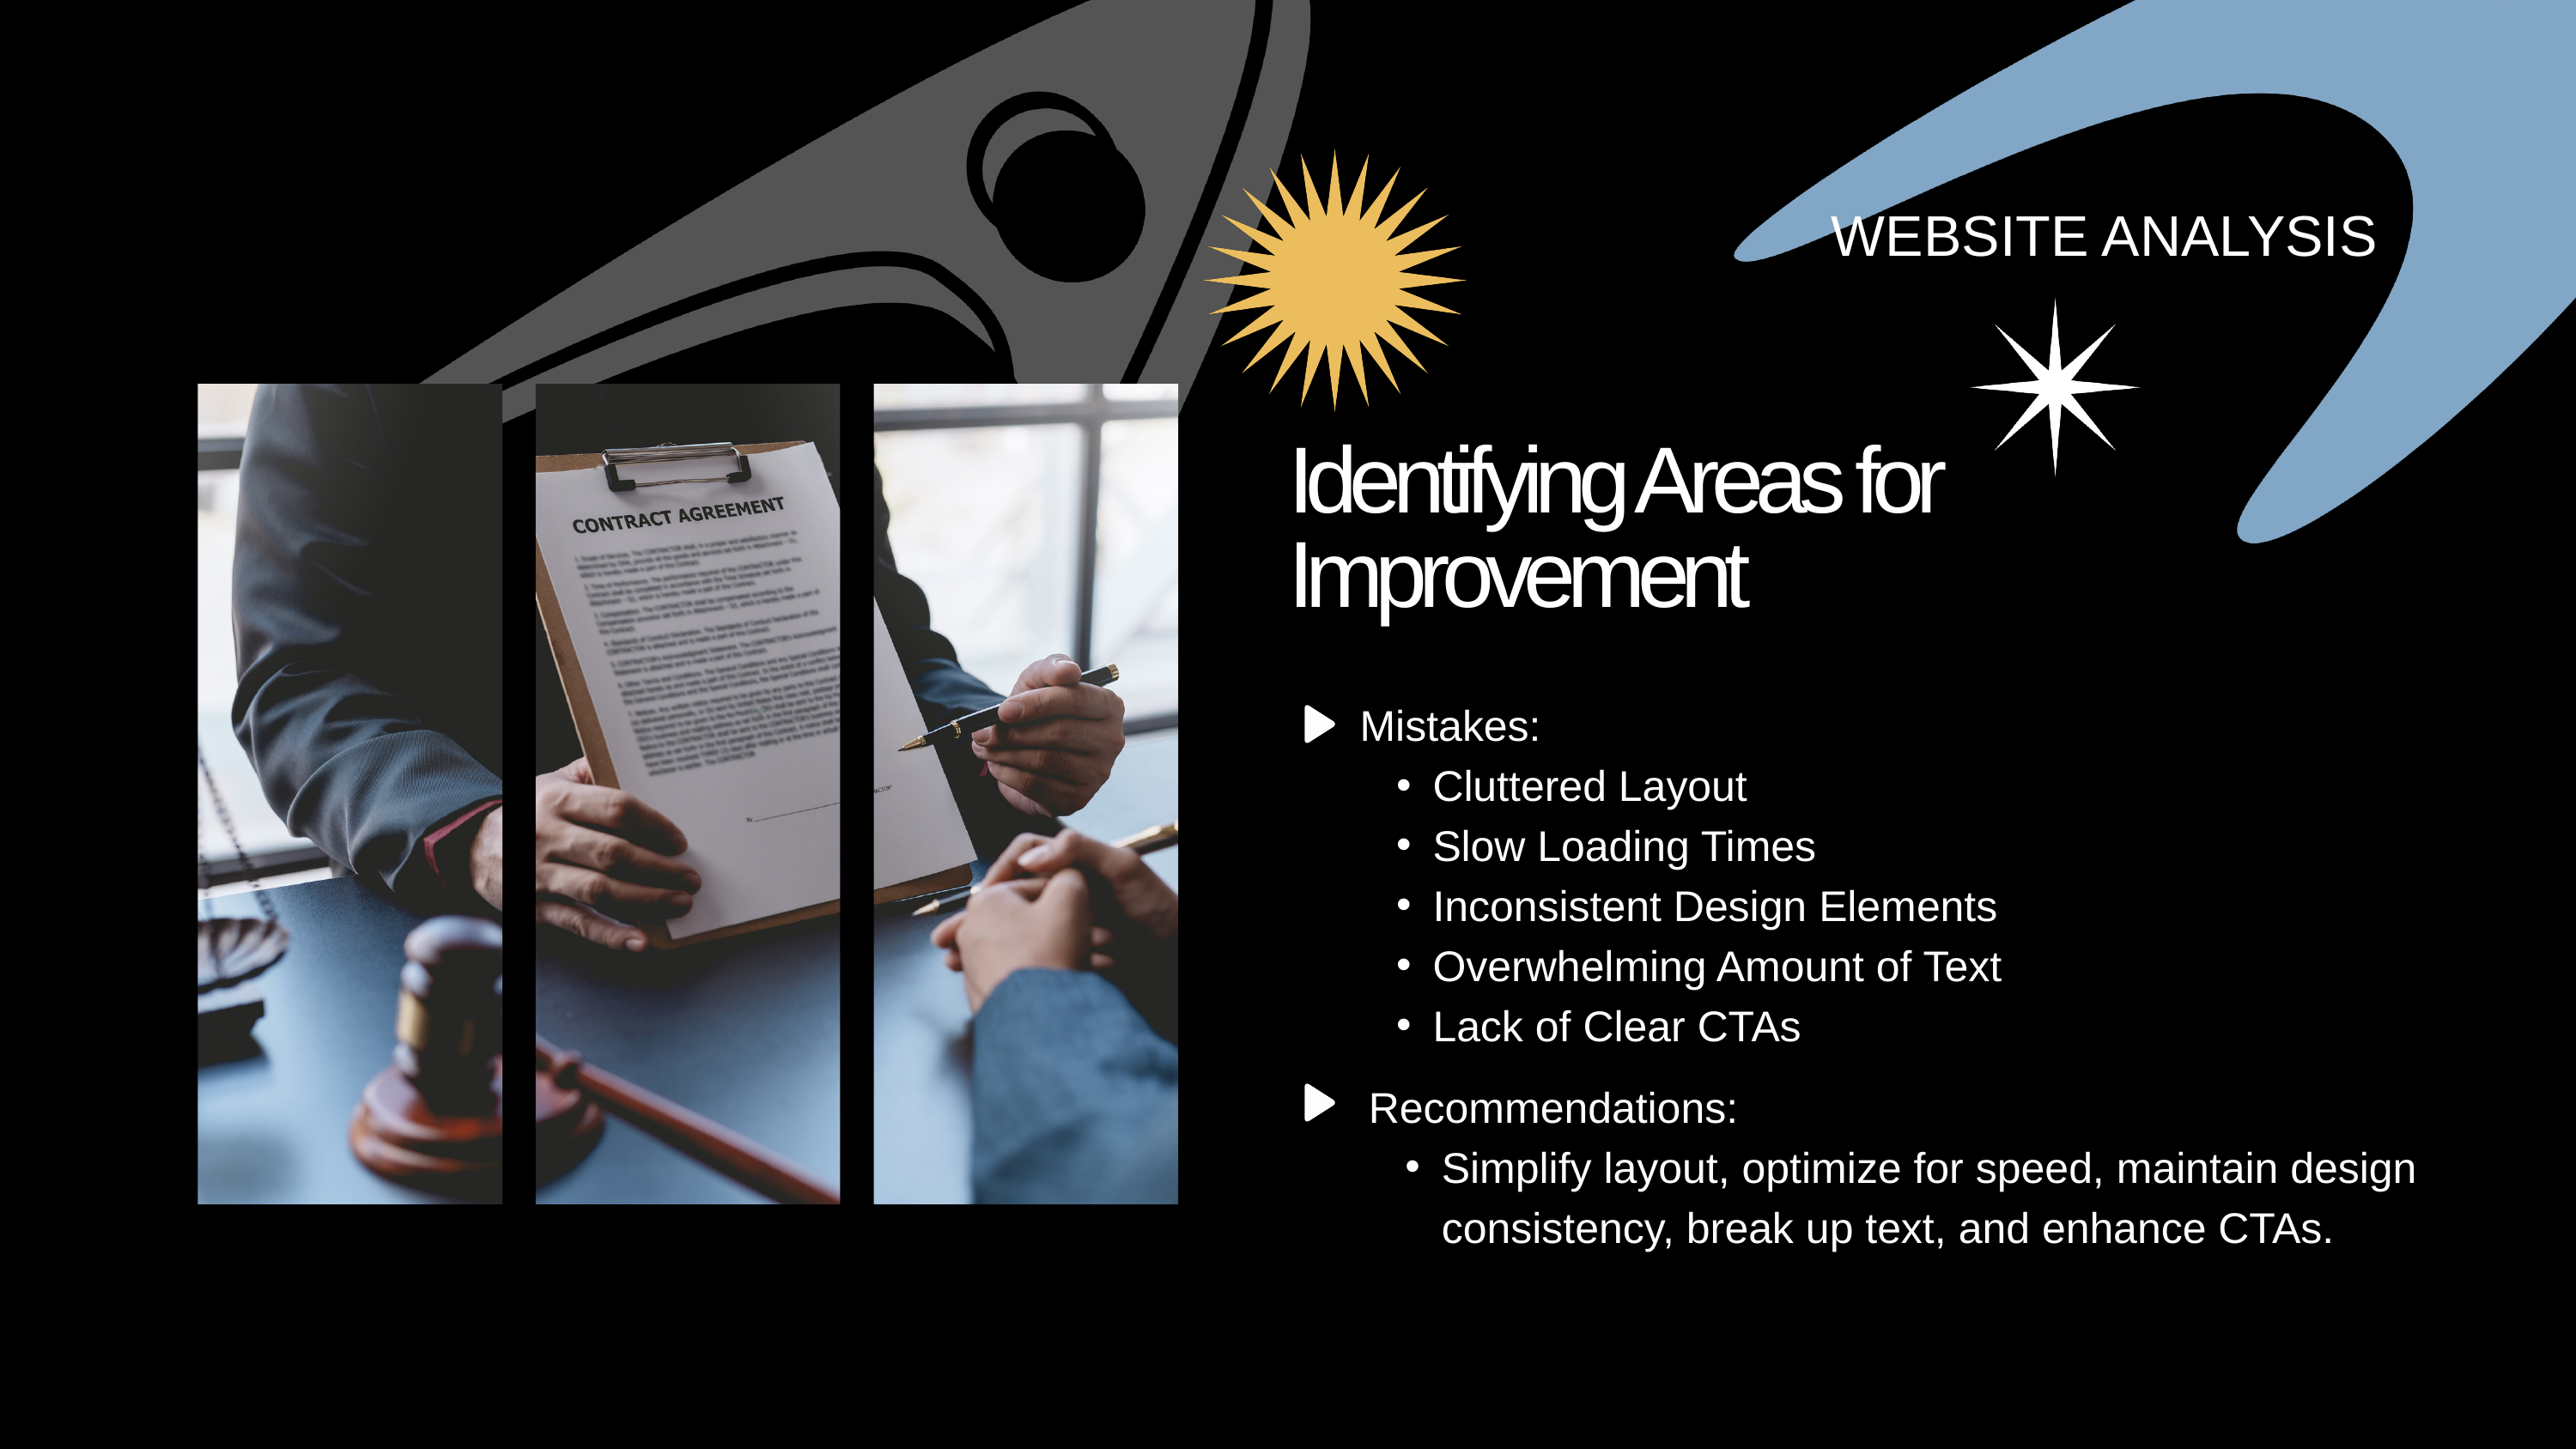

WEBSITE ANALYSIS

Identifying Areas for Improvement

Mistakes:
Cluttered Layout
Slow Loading Times
Inconsistent Design Elements
Overwhelming Amount of Text
Lack of Clear CTAs

Recommendations:
Simplify layout, optimize for speed, maintain design consistency, break up text, and enhance CTAs.